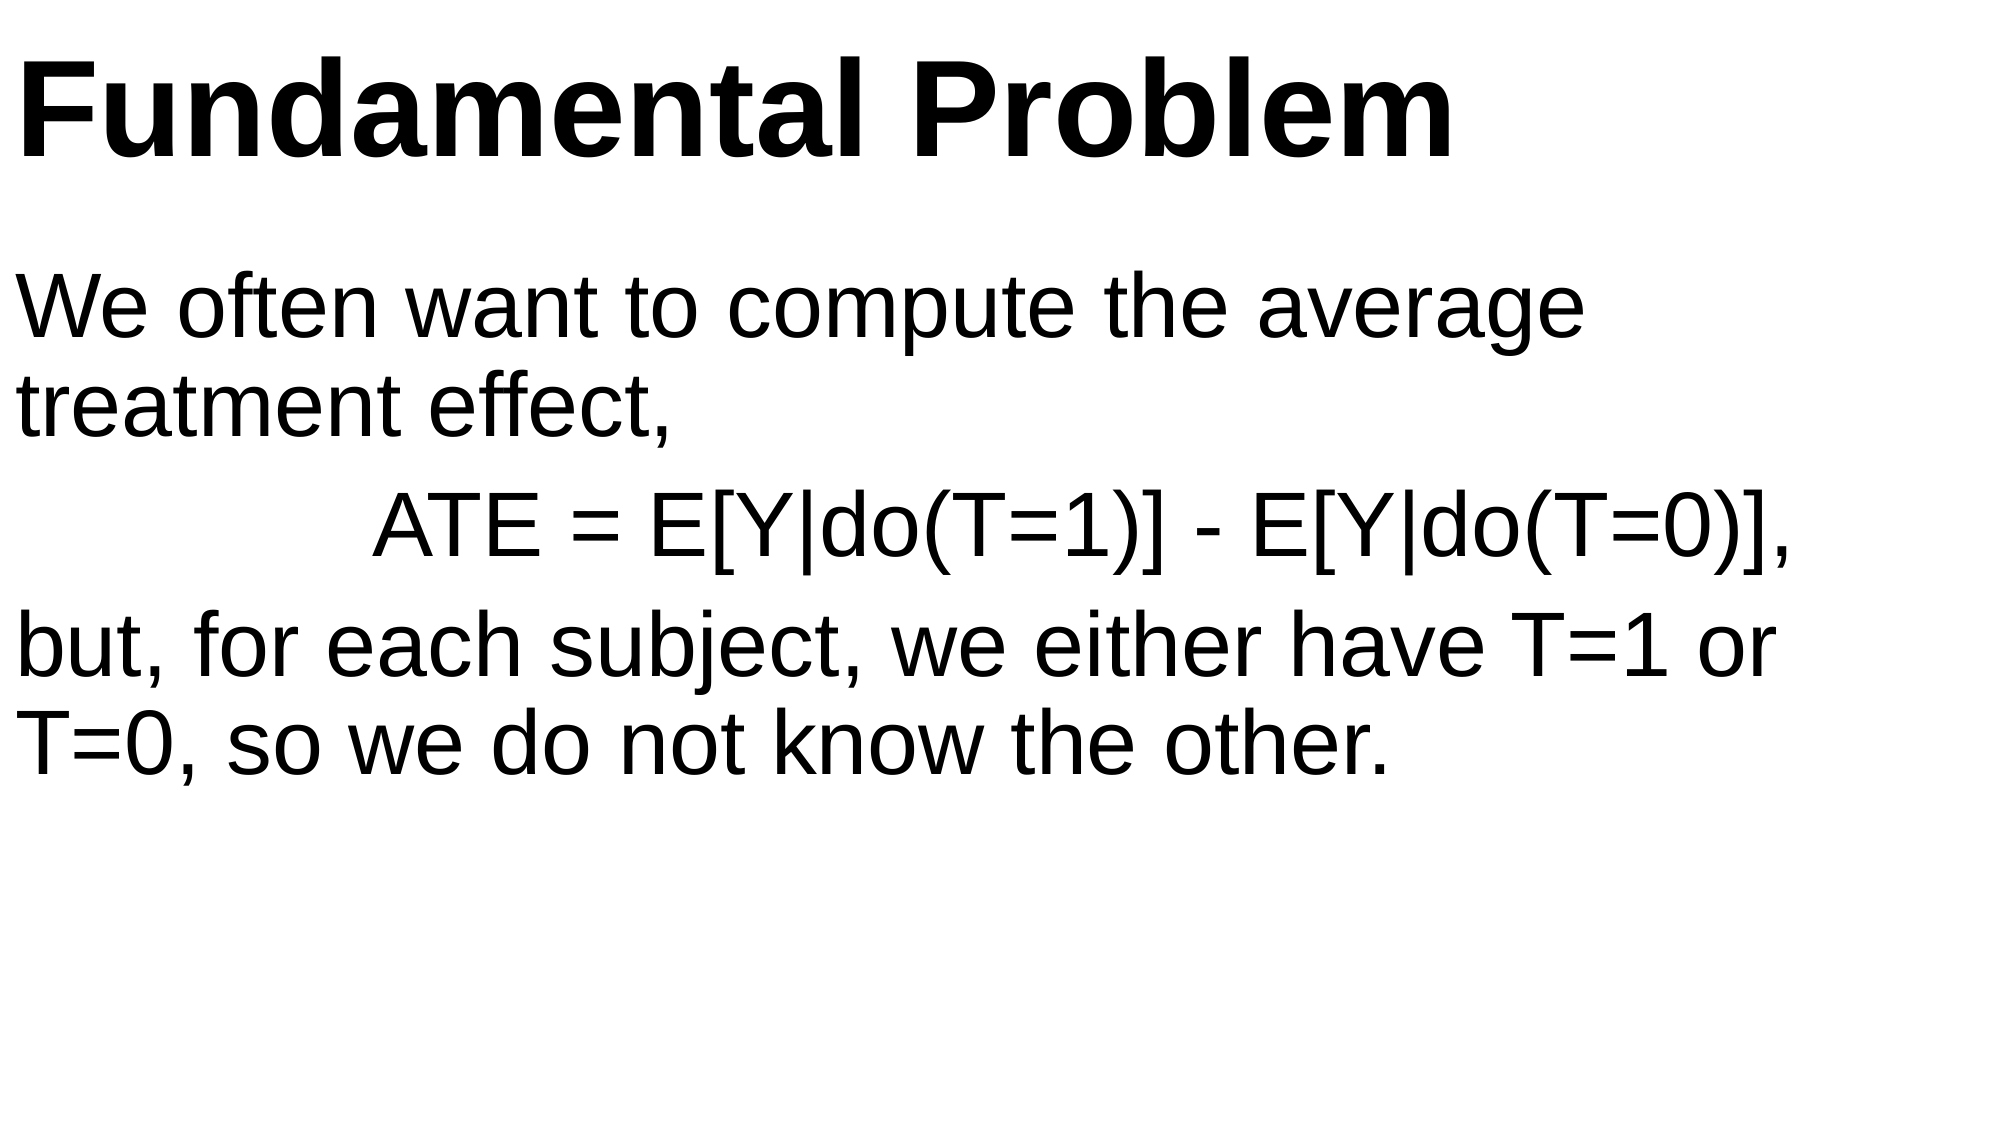

# Fundamental Problem
We often want to compute the average treatment effect,
              ATE = E[Y|do(T=1)] - E[Y|do(T=0)],
but, for each subject, we either have T=1 or T=0, so we do not know the other.